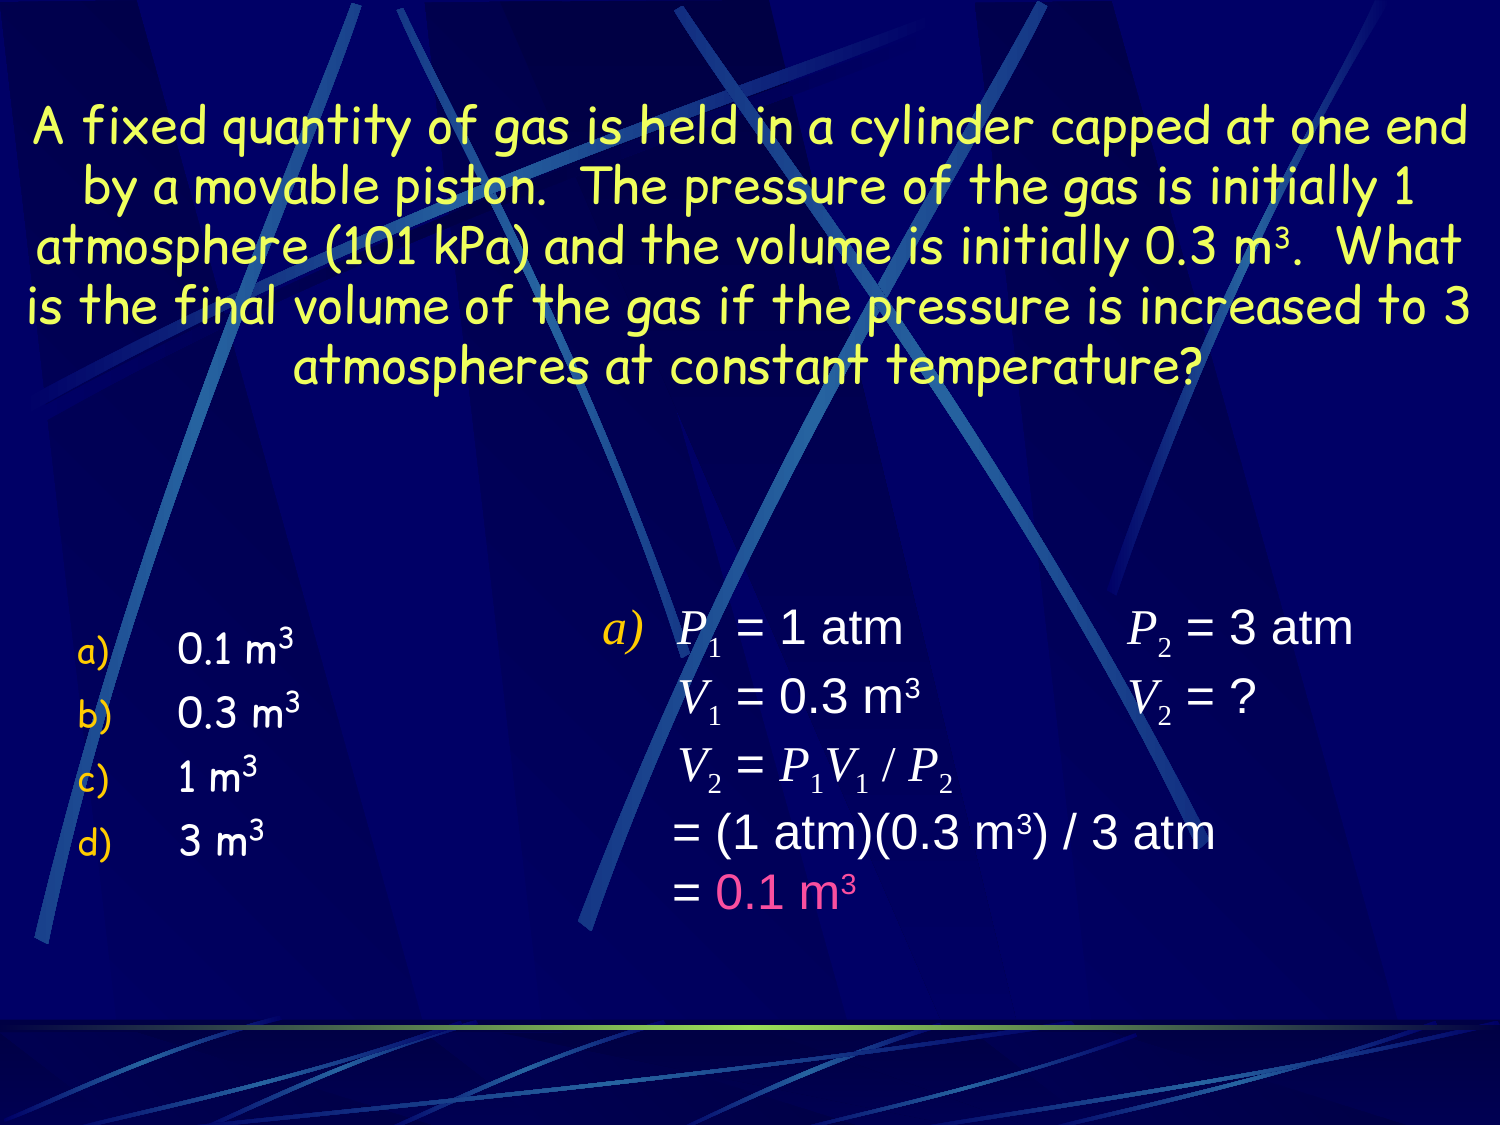

# A fixed quantity of gas is held in a cylinder capped at one end by a movable piston.  The pressure of the gas is initially 1 atmosphere (101 kPa) and the volume is initially 0.3 m3.  What is the final volume of the gas if the pressure is increased to 3 atmospheres at constant temperature?
P1 = 1 atm		P2 = 3 atm
	V1 = 0.3 m3		V2 = ?
	V2 = P1V1 / P2
     = (1 atm)(0.3 m3) / 3 atm
     = 0.1 m3
0.1 m3
0.3 m3
1 m3
3 m3